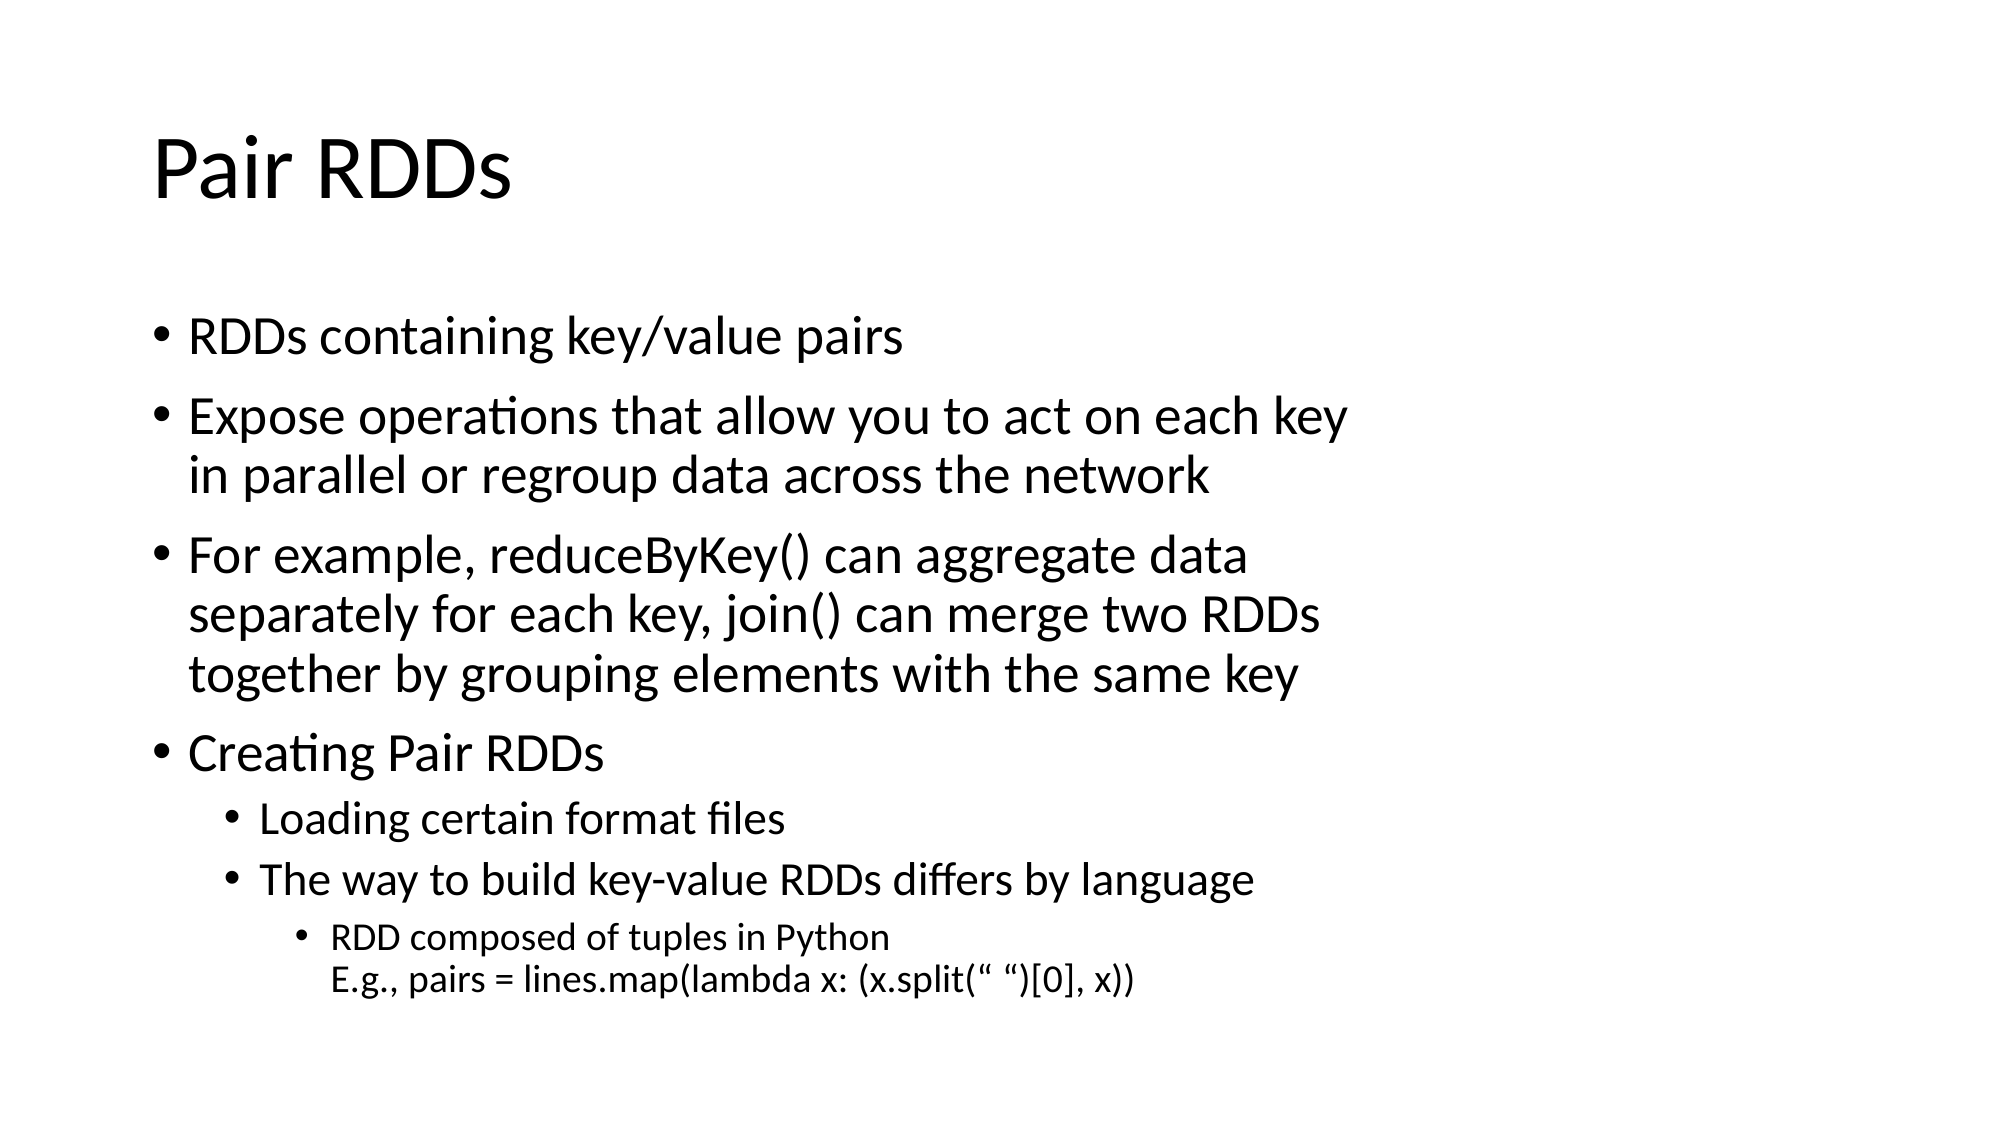

# Pair RDDs
RDDs containing key/value pairs
Expose operations that allow you to act on each key
in parallel or regroup data across the network
For example, reduceByKey() can aggregate data
separately for each key, join() can merge two RDDs
together by grouping elements with the same key
Creating Pair RDDs
Loading certain format files
The way to build key-value RDDs differs by language
RDD composed of tuples in Python
E.g., pairs = lines.map(lambda x: (x.split(“ “)[0], x))